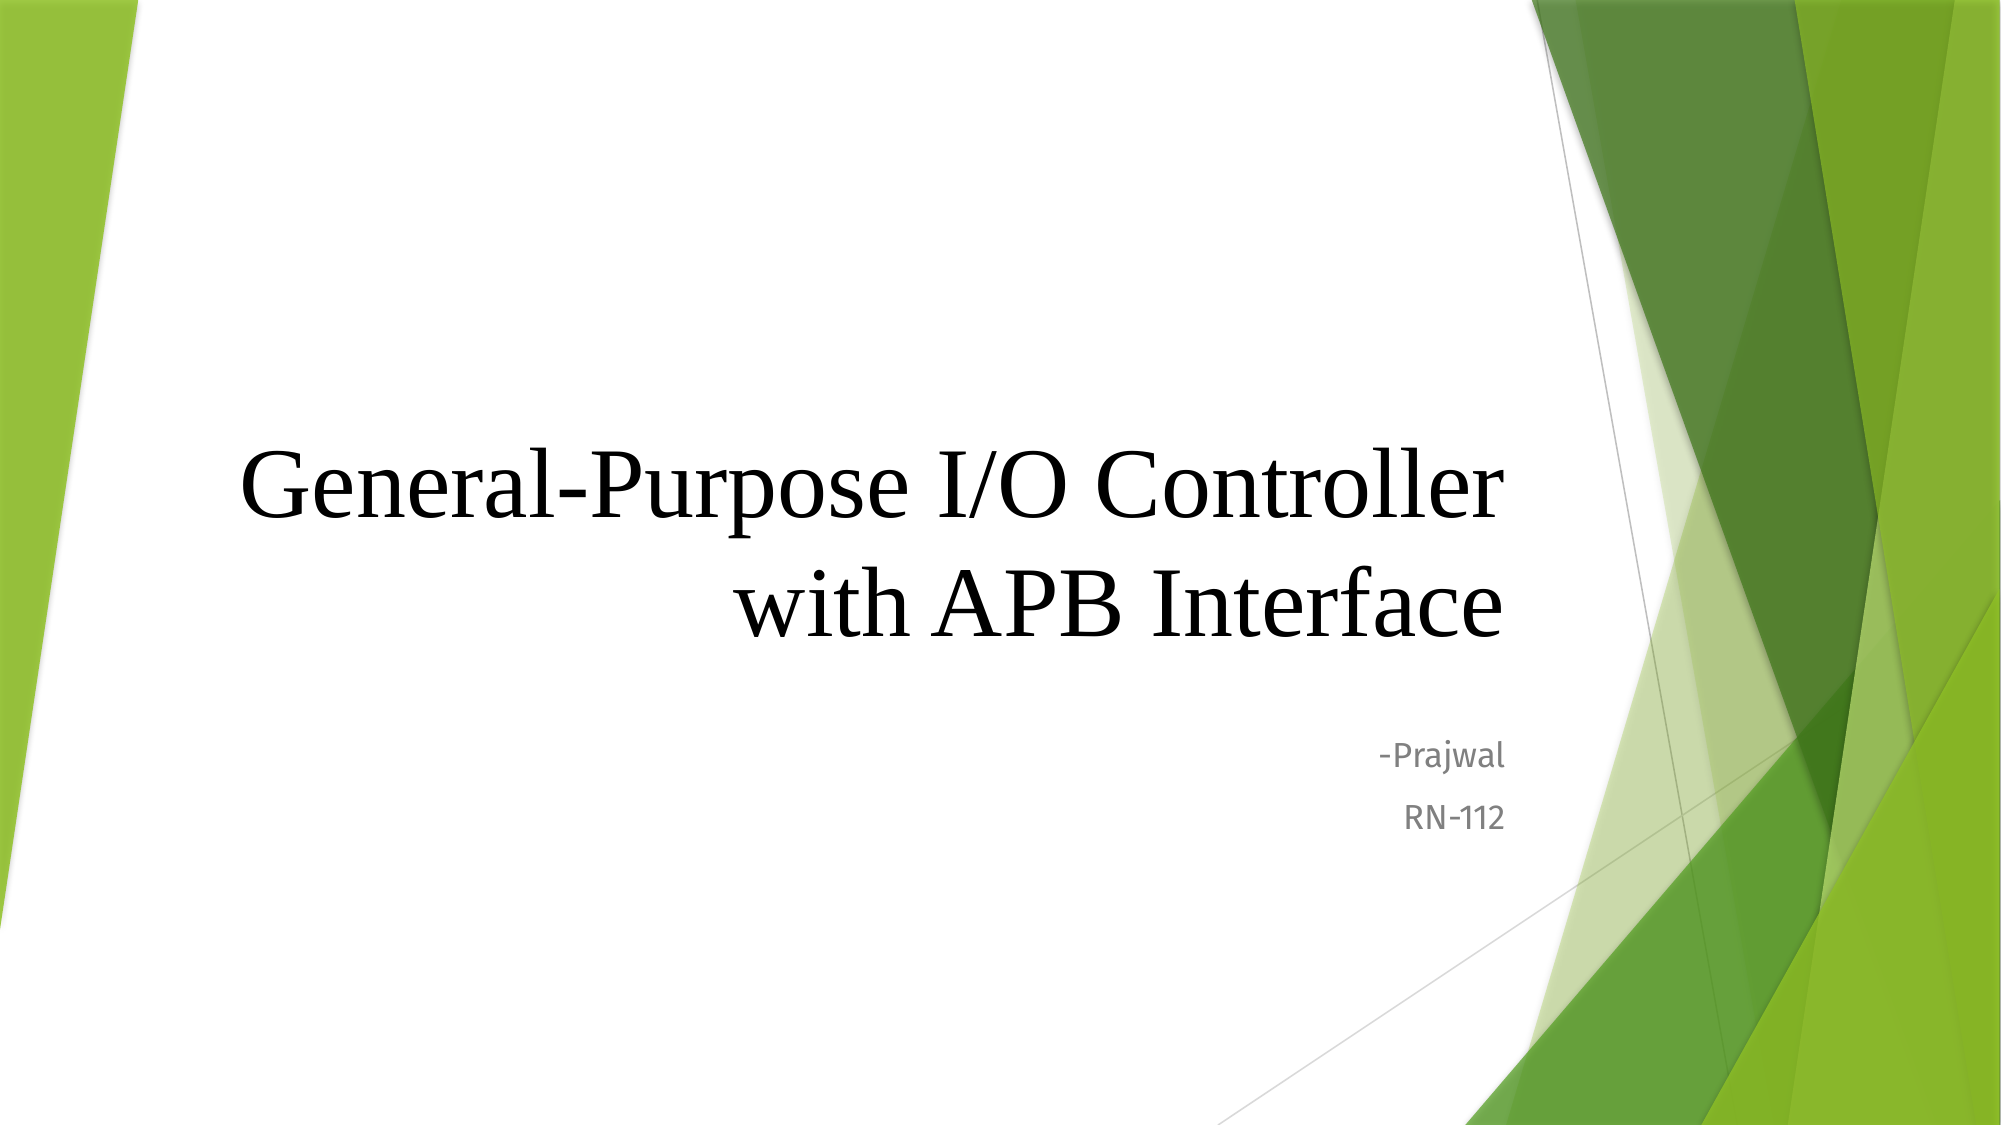

# General-Purpose I/O Controller with APB Interface

-Prajwal
RN-112